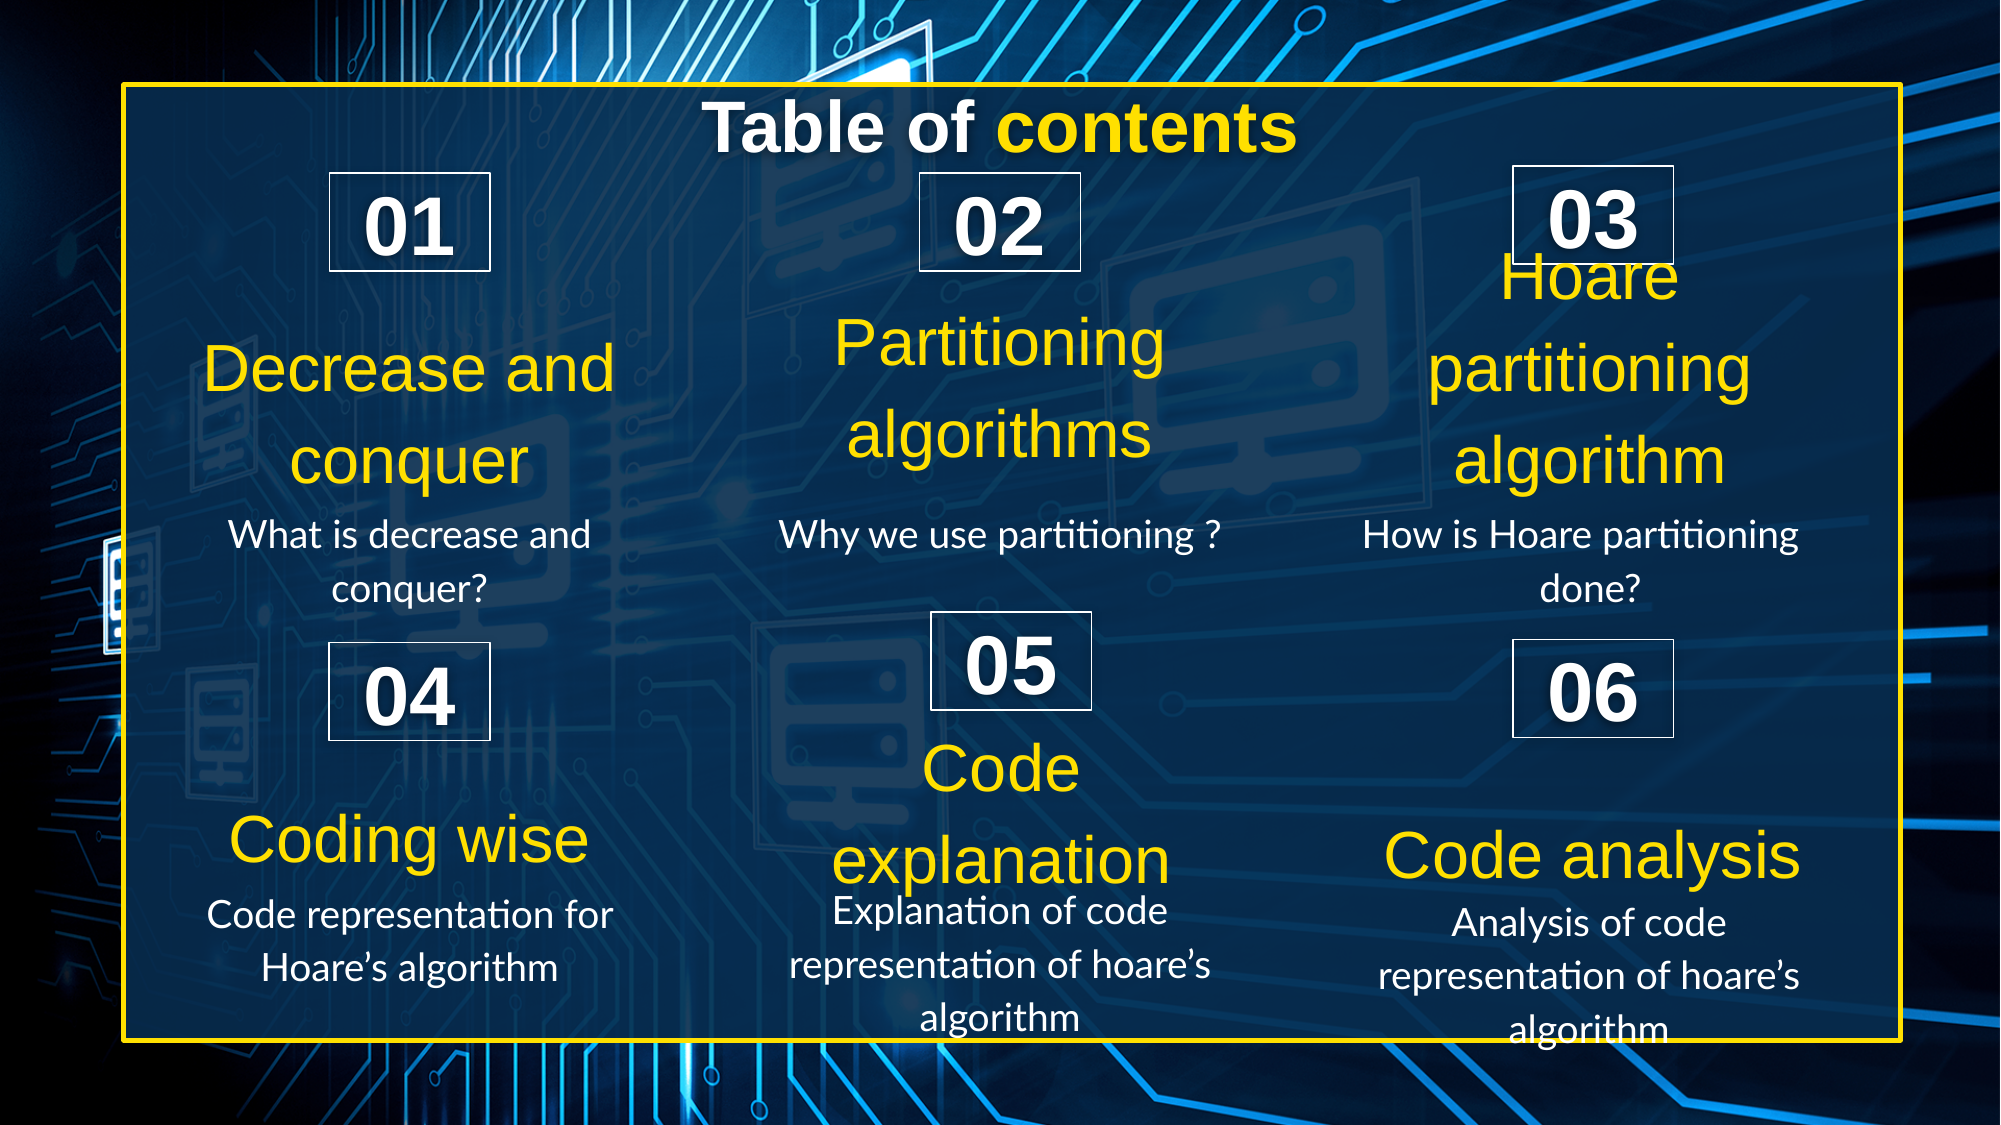

# Table of contents
03
01
02
Partitioning algorithms
Decrease and conquer
Hoare partitioning algorithm
What is decrease and conquer?
Why we use partitioning ?
How is Hoare partitioning   done?
05
06
04
Coding wise
Code analysis
Code explanation
Explanation of code representation of hoare’s algorithm
Code representation for Hoare’s algorithm
Analysis of code representation of hoare’s algorithm